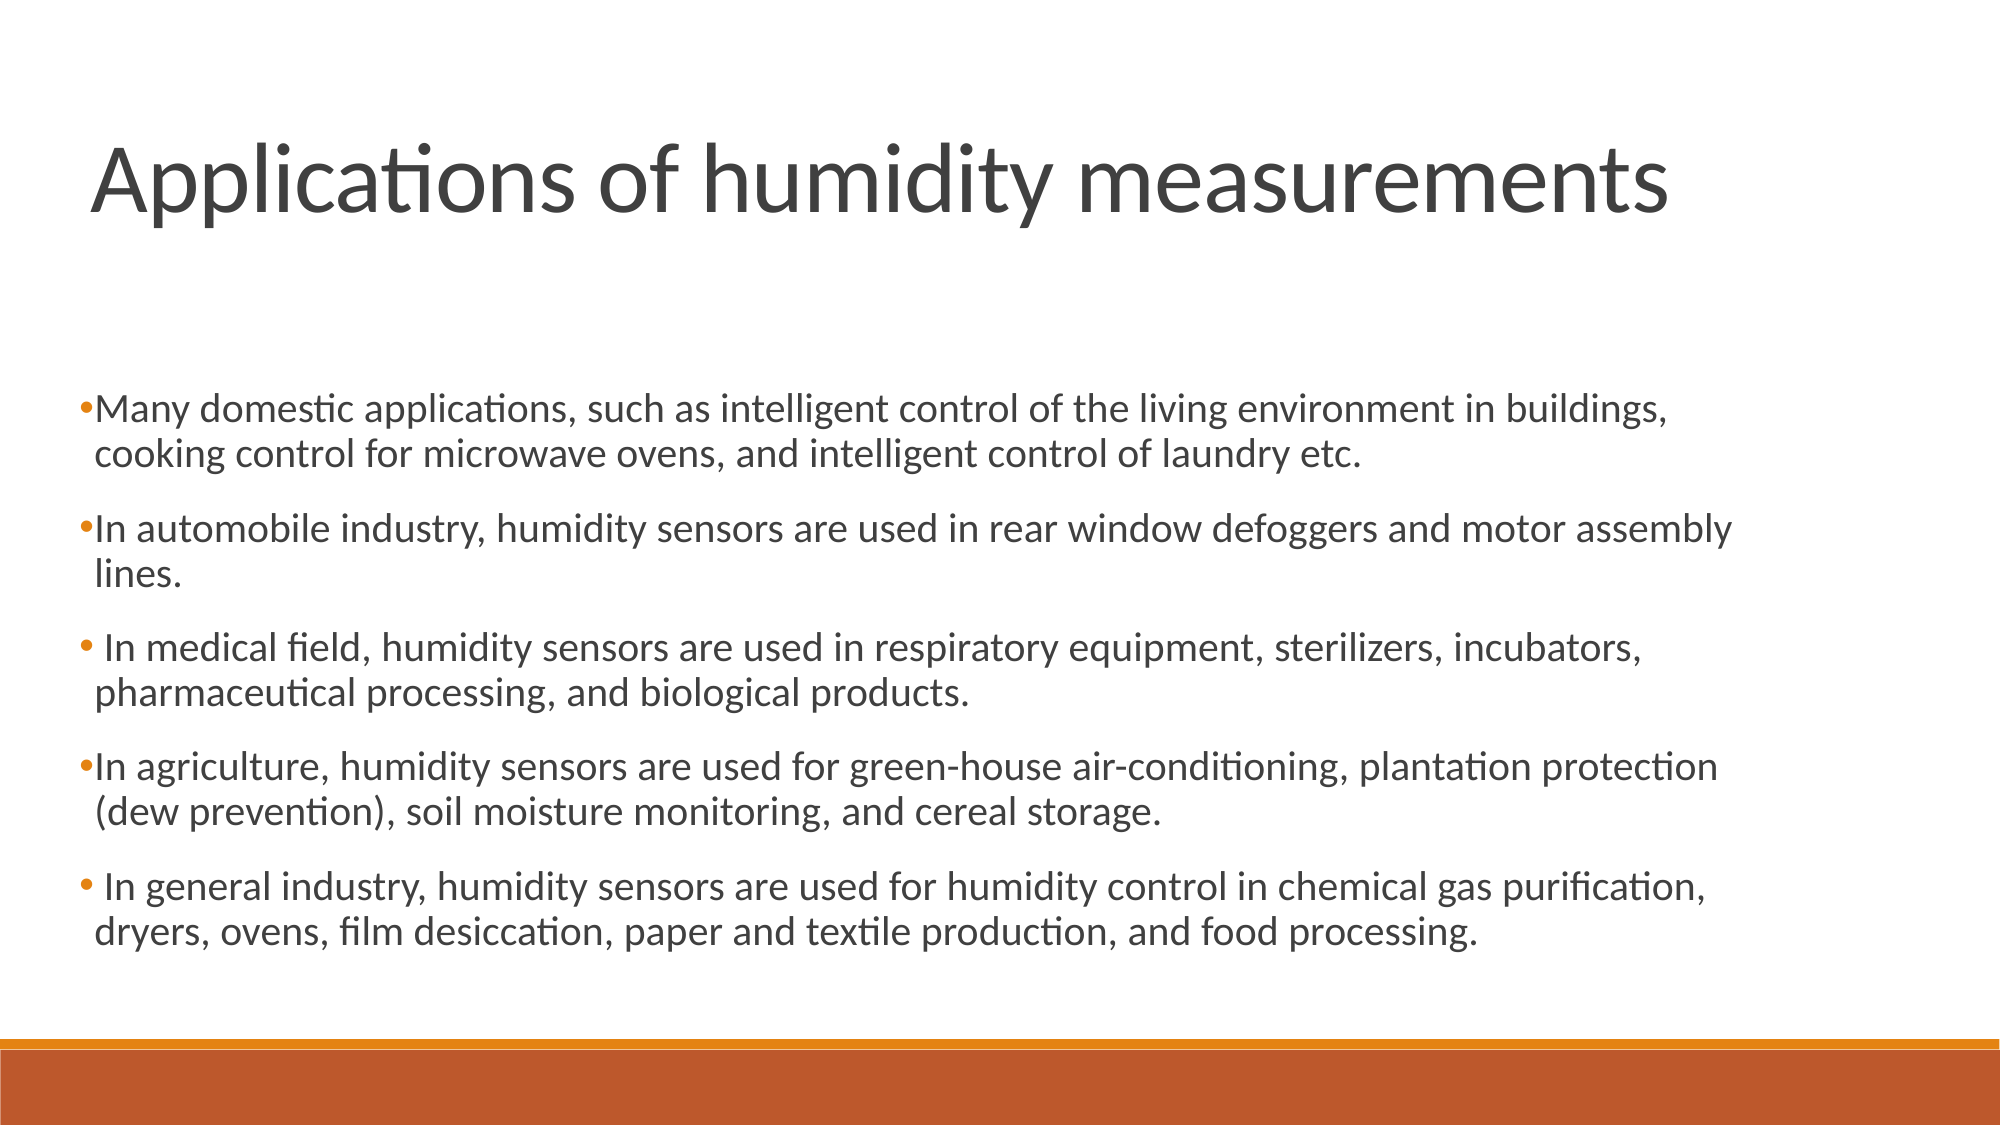

Applications of humidity measurements

Many domestic applications, such as intelligent control of the living environment in buildings, cooking control for microwave ovens, and intelligent control of laundry etc.
In automobile industry, humidity sensors are used in rear window defoggers and motor assembly lines.
 In medical field, humidity sensors are used in respiratory equipment, sterilizers, incubators, pharmaceutical processing, and biological products.
In agriculture, humidity sensors are used for green-house air-conditioning, plantation protection (dew prevention), soil moisture monitoring, and cereal storage.
 In general industry, humidity sensors are used for humidity control in chemical gas purification, dryers, ovens, film desiccation, paper and textile production, and food processing.